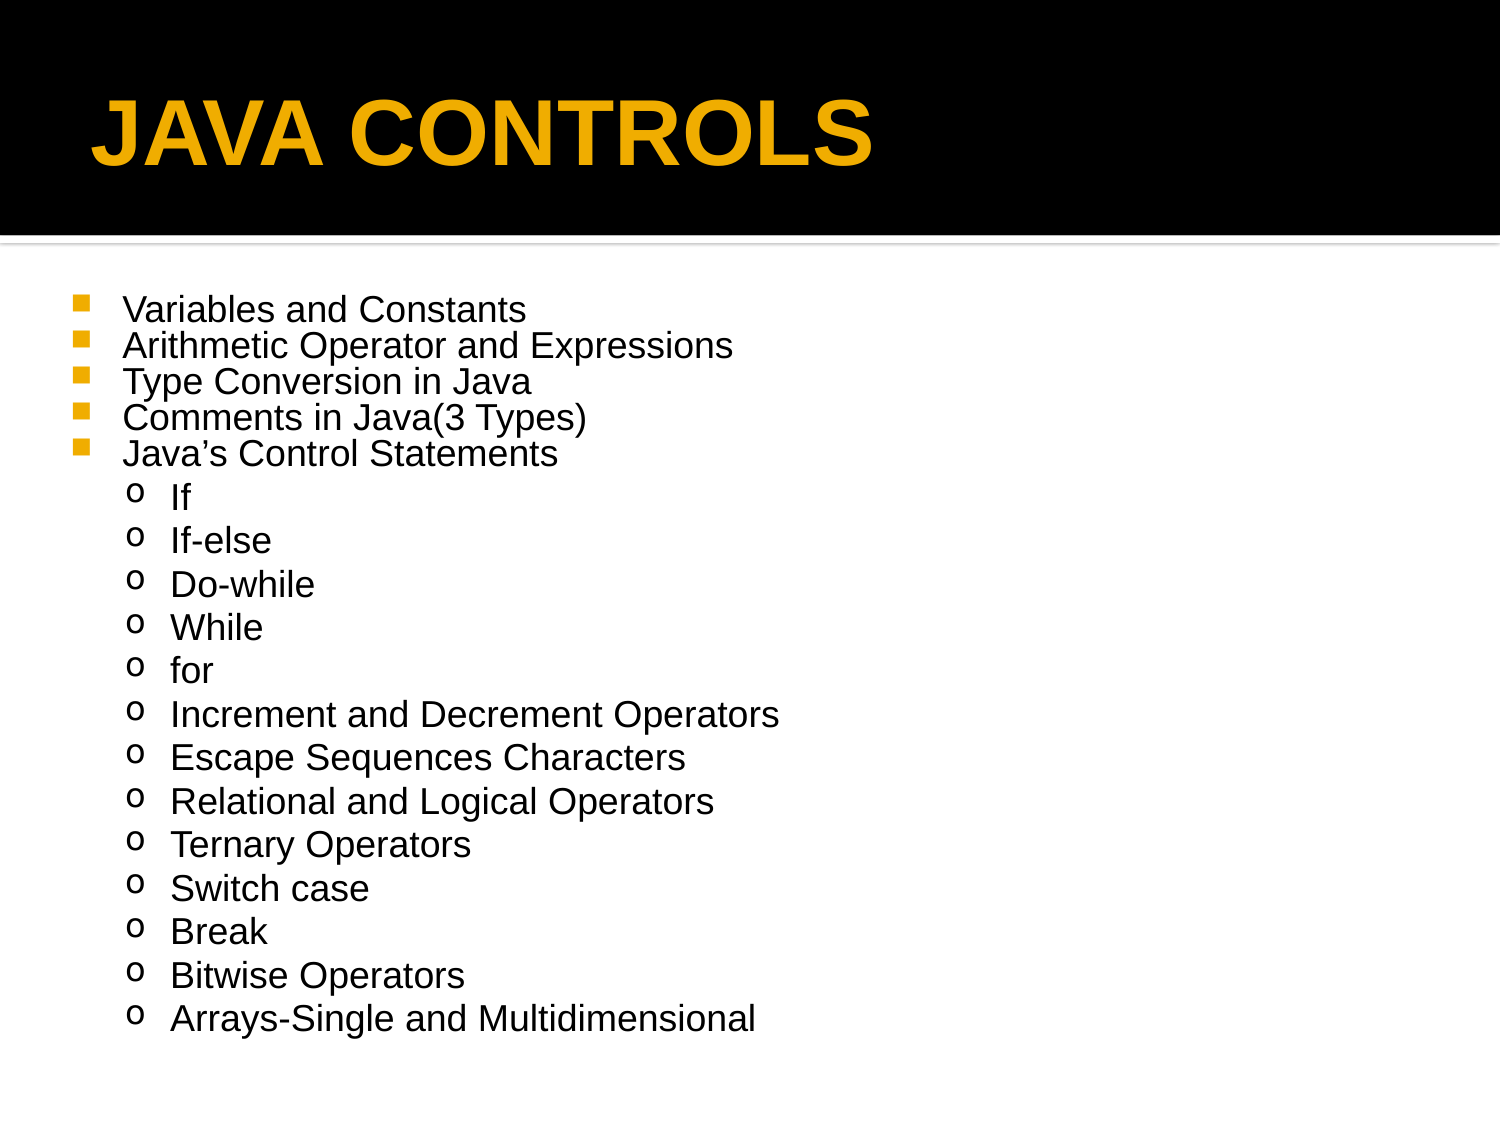

# JAVA CONTROLS
Variables and Constants
Arithmetic Operator and Expressions
Type Conversion in Java
Comments in Java(3 Types)
Java’s Control Statements
If
If-else
Do-while
While
for
Increment and Decrement Operators
Escape Sequences Characters
Relational and Logical Operators
Ternary Operators
Switch case
Break
Bitwise Operators
Arrays-Single and Multidimensional